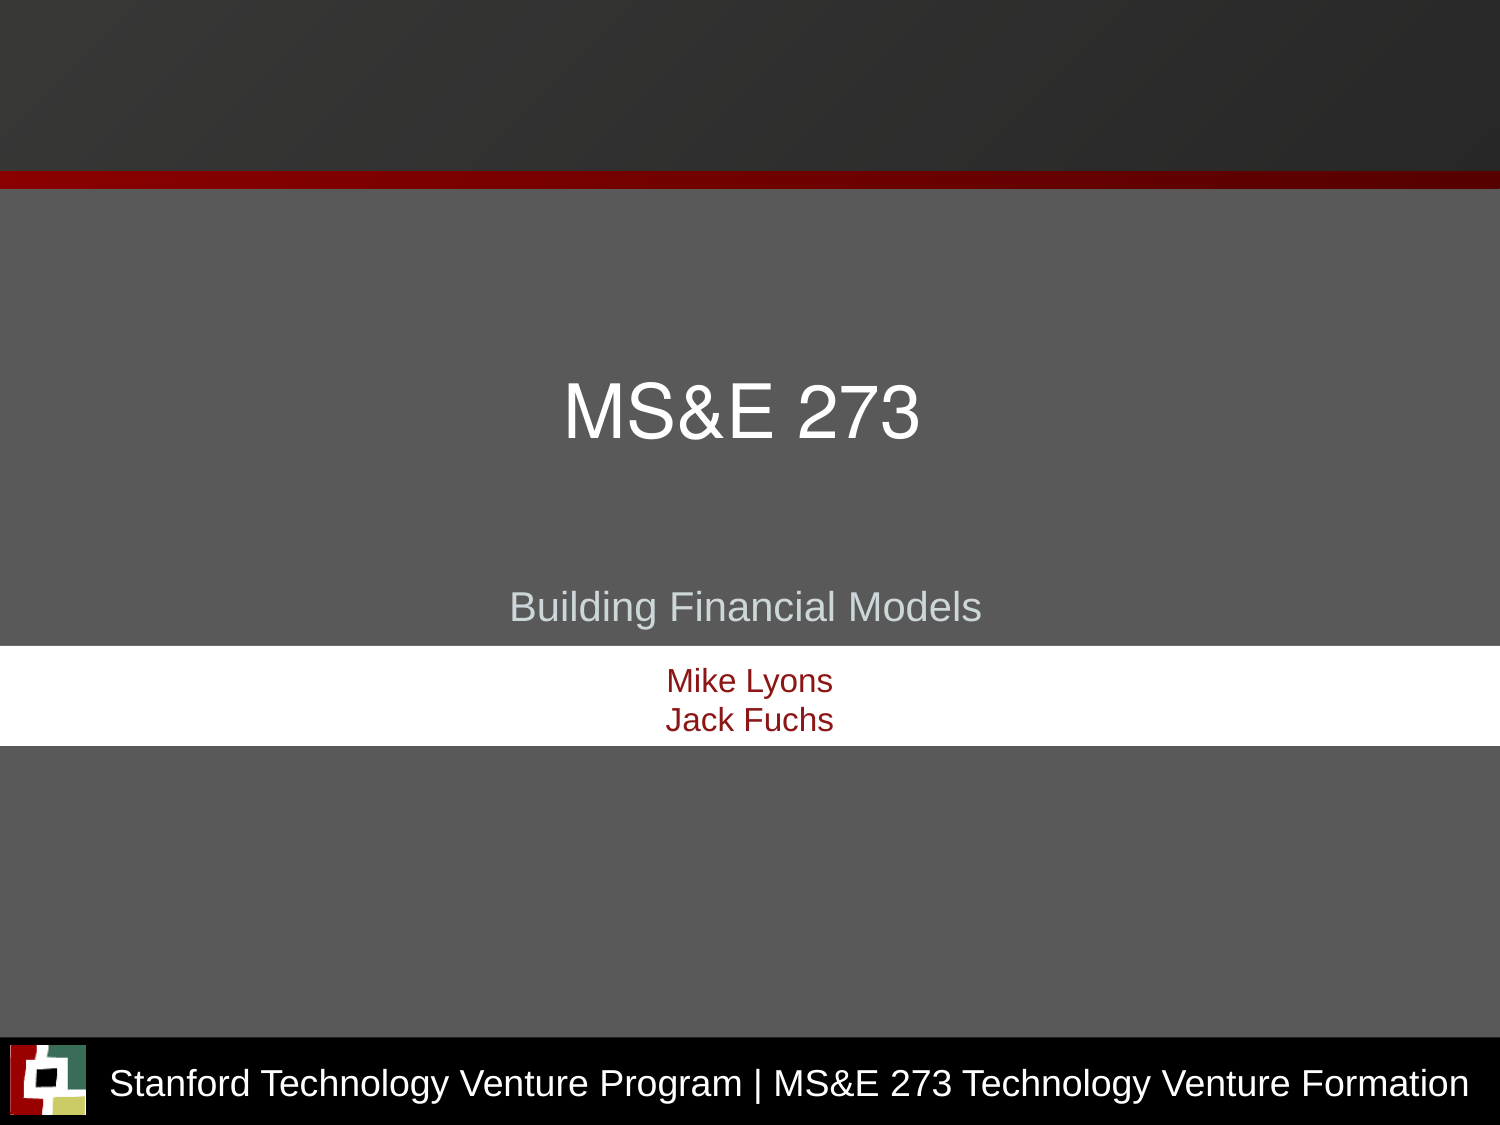

MS&E 273
Building Financial Models
Mike Lyons
Jack Fuchs